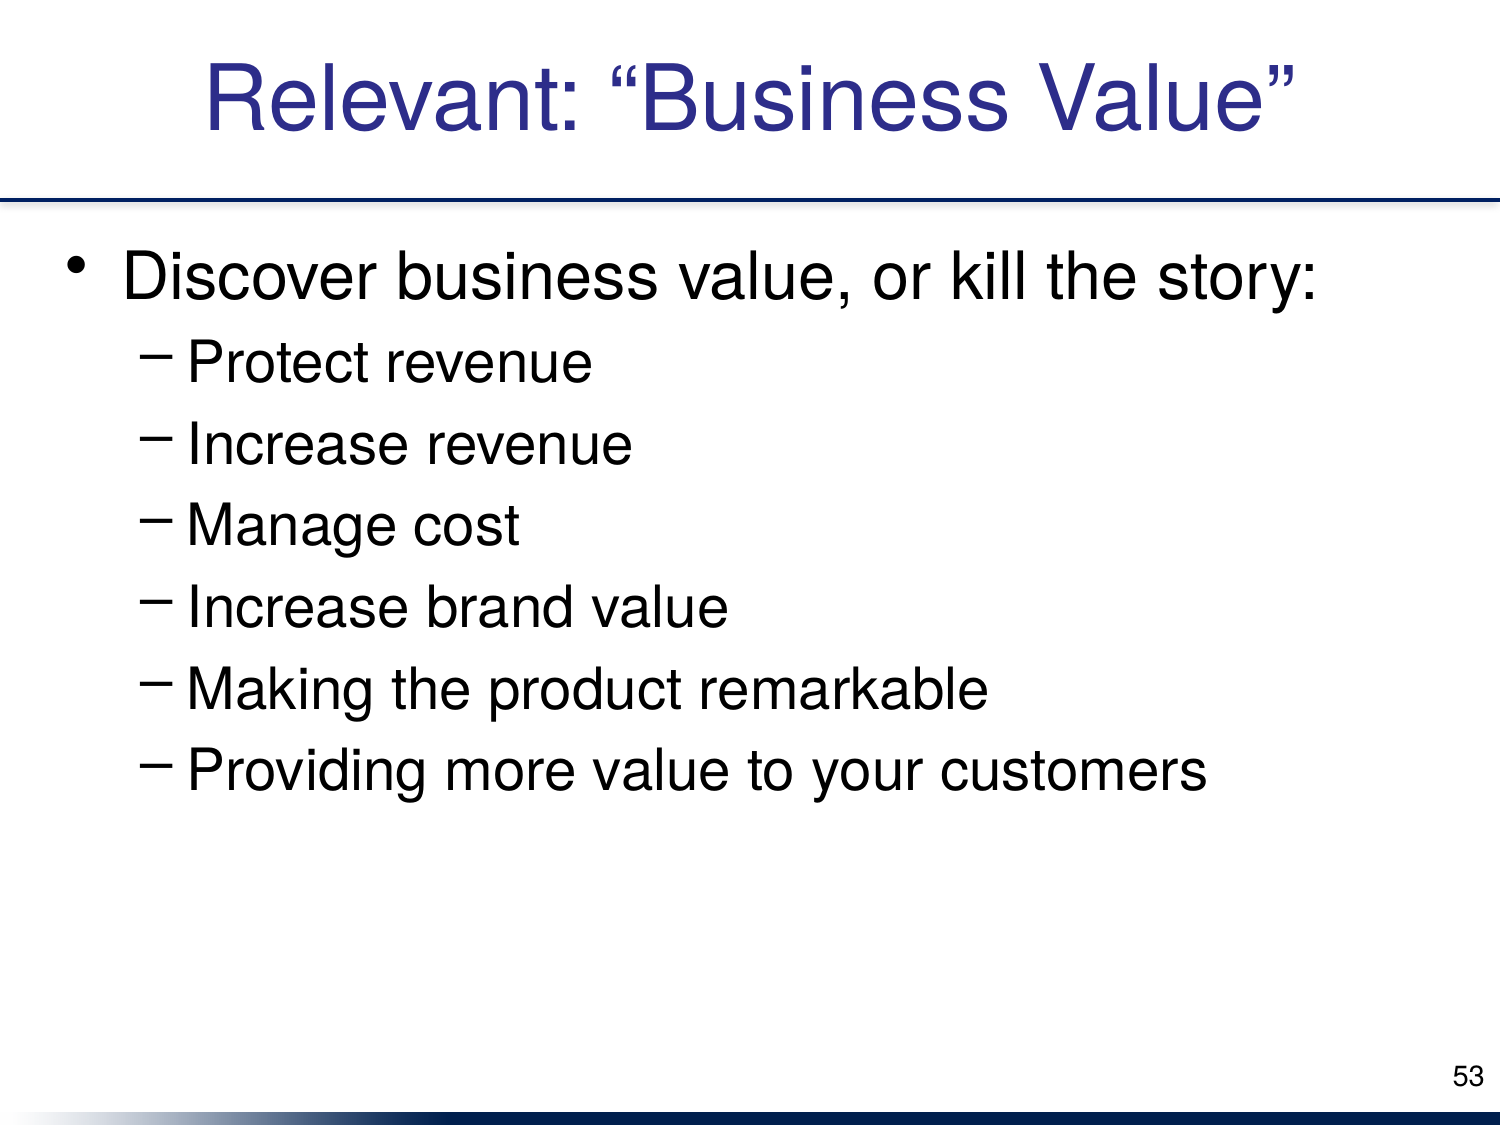

# Relevant: “Business Value”
Discover business value, or kill the story:
Protect revenue
Increase revenue
Manage cost
Increase brand value
Making the product remarkable
Providing more value to your customers
53